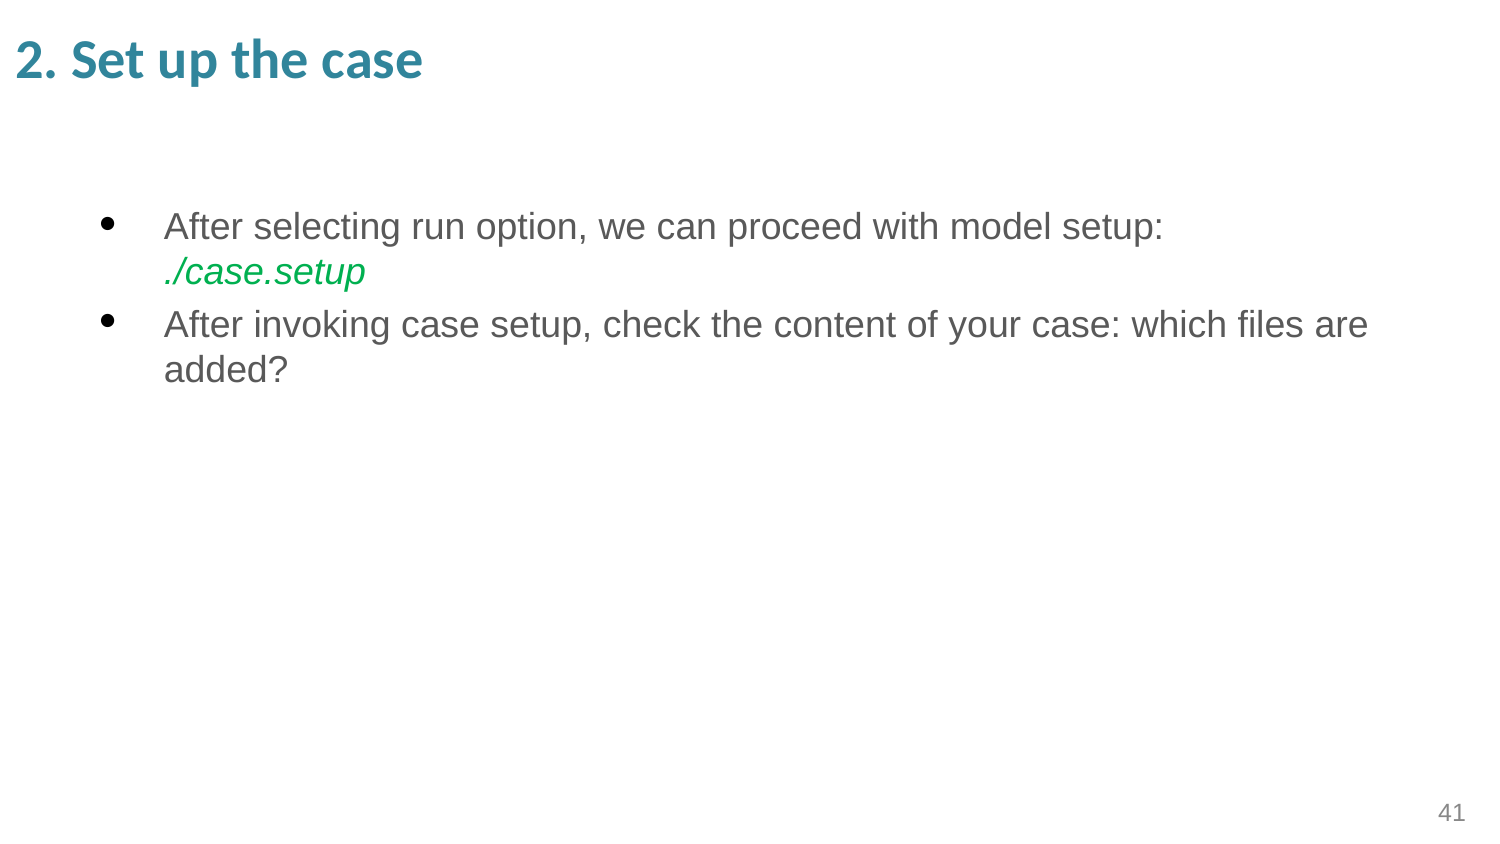

# 2. Set up the case
After selecting run option, we can proceed with model setup:
./case.setup
After invoking case setup, check the content of your case: which files are added?
41